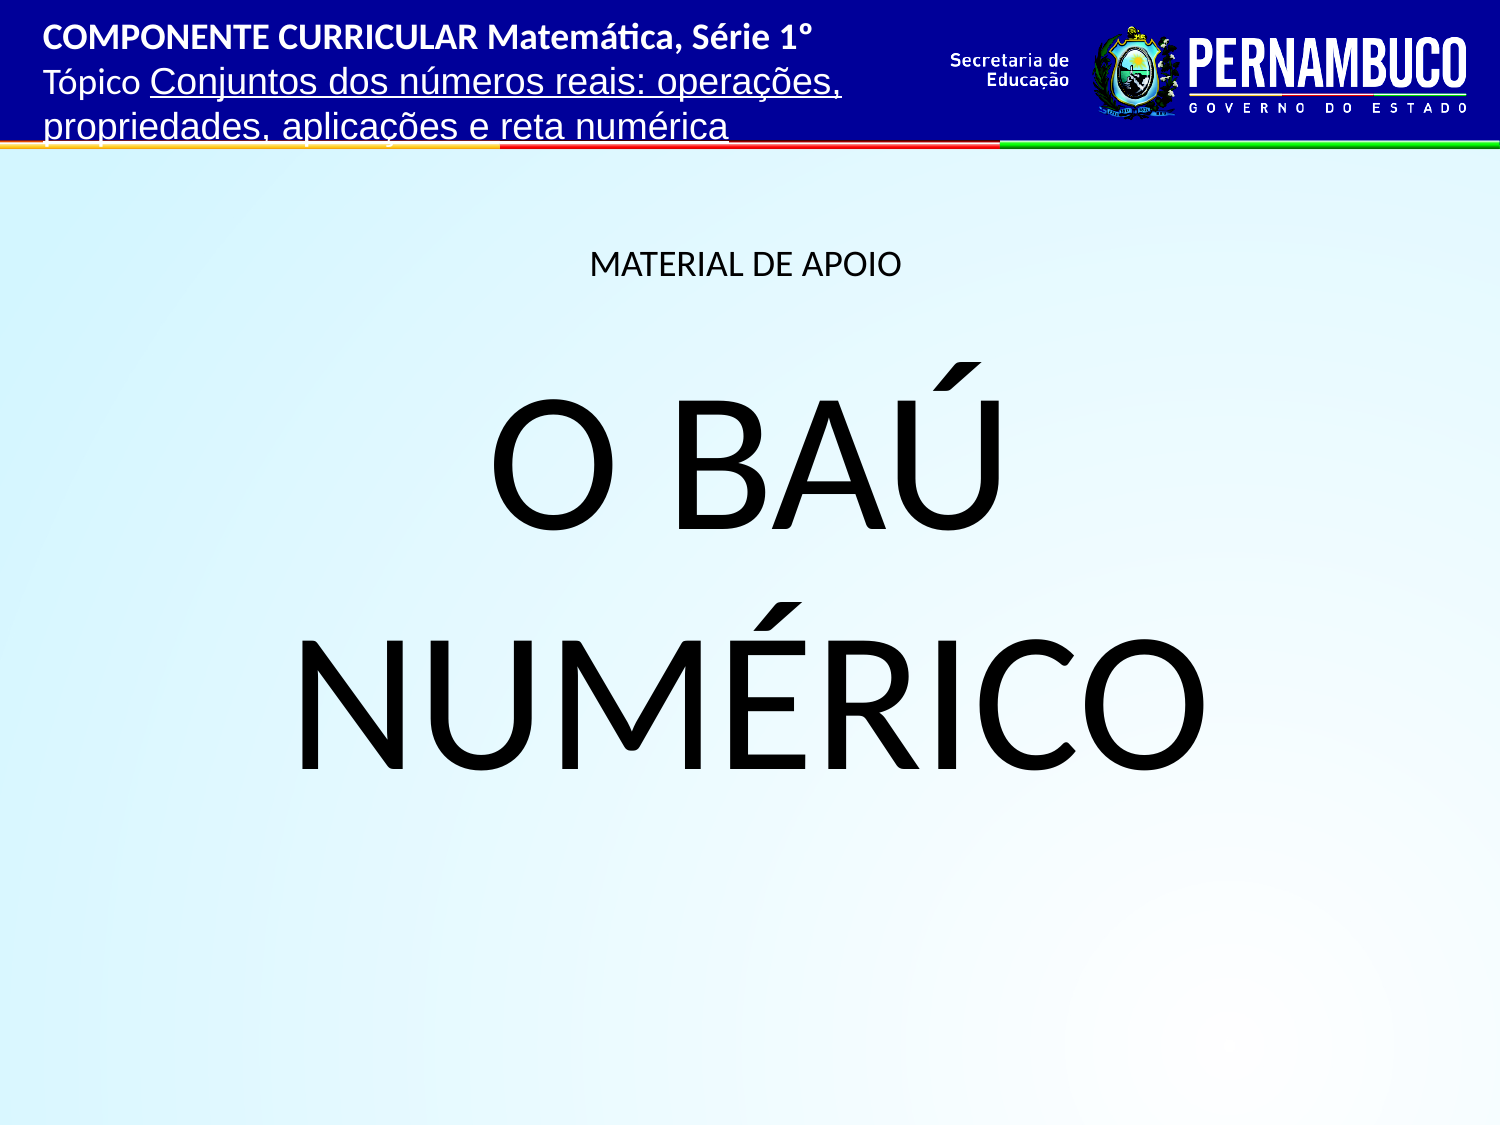

COMPONENTE CURRICULAR Matemática, Série 1º
Tópico Conjuntos dos números reais: operações, propriedades, aplicações e reta numérica
MATERIAL DE APOIO

O BAÚ NUMÉRICO